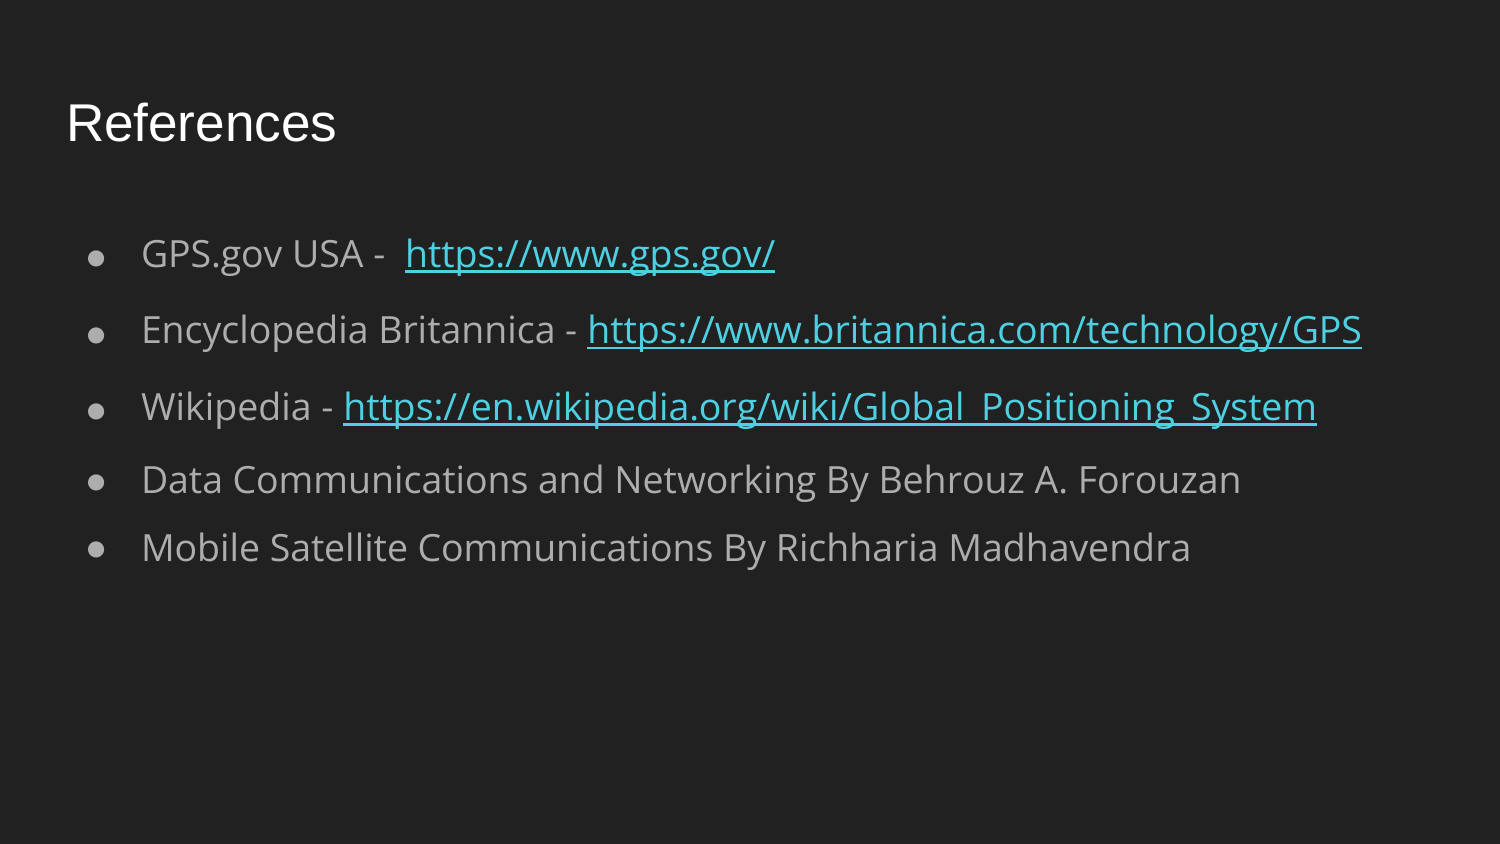

# References
GPS.gov USA -  https://www.gps.gov/
Encyclopedia Britannica - https://www.britannica.com/technology/GPS
Wikipedia - https://en.wikipedia.org/wiki/Global_Positioning_System
Data Communications and Networking By Behrouz A. Forouzan
Mobile Satellite Communications By Richharia Madhavendra